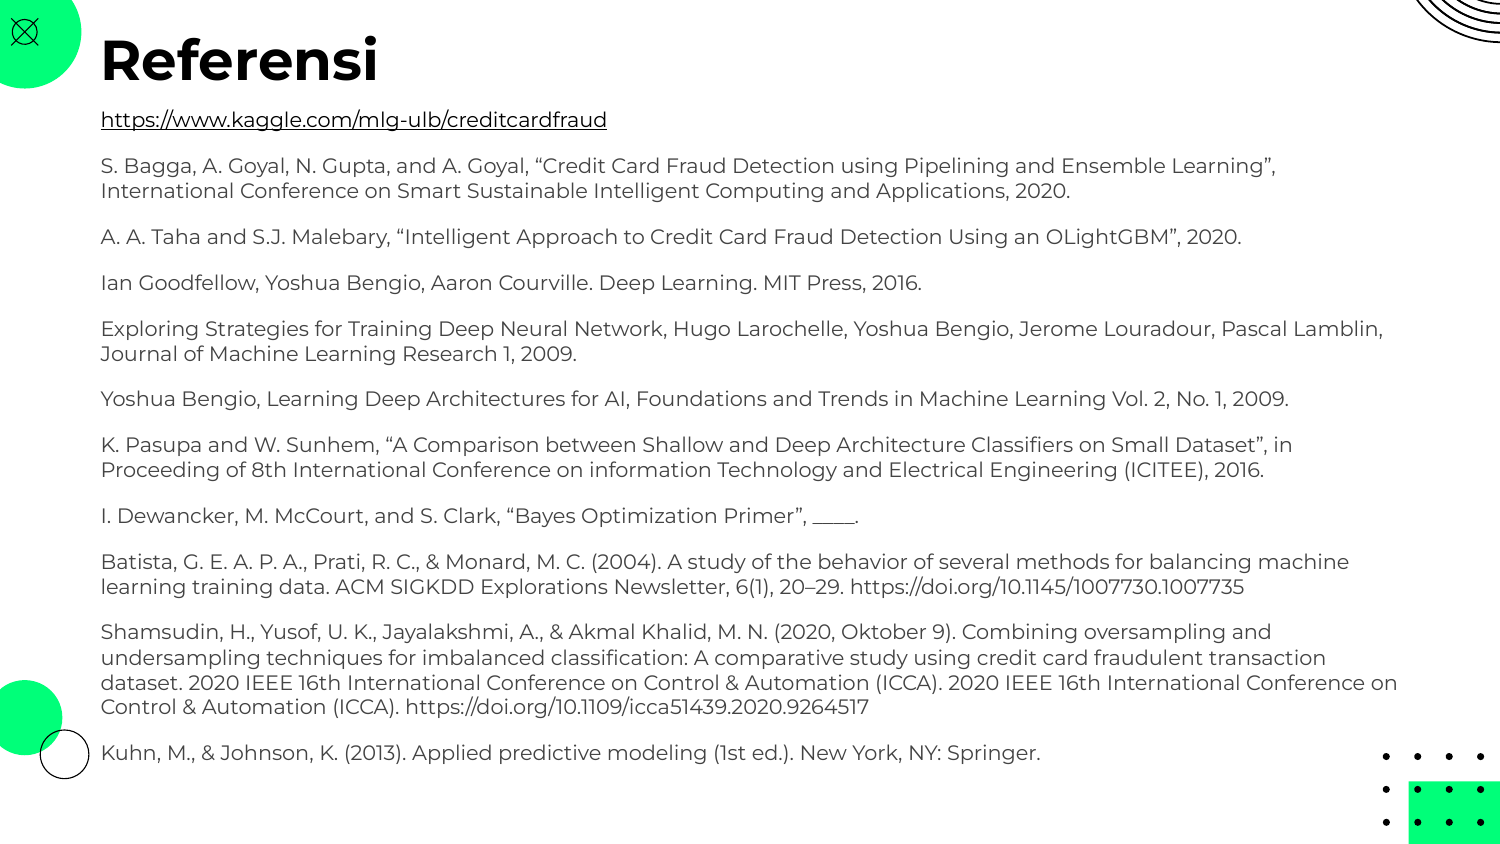

# Referensi
https://www.kaggle.com/mlg-ulb/creditcardfraud
S. Bagga, A. Goyal, N. Gupta, and A. Goyal, “Credit Card Fraud Detection using Pipelining and Ensemble Learning”, International Conference on Smart Sustainable Intelligent Computing and Applications, 2020.
A. A. Taha and S.J. Malebary, “Intelligent Approach to Credit Card Fraud Detection Using an OLightGBM”, 2020.
Ian Goodfellow, Yoshua Bengio, Aaron Courville. Deep Learning. MIT Press, 2016.
Exploring Strategies for Training Deep Neural Network, Hugo Larochelle, Yoshua Bengio, Jerome Louradour, Pascal Lamblin, Journal of Machine Learning Research 1, 2009.
Yoshua Bengio, Learning Deep Architectures for AI, Foundations and Trends in Machine Learning Vol. 2, No. 1, 2009.
K. Pasupa and W. Sunhem, “A Comparison between Shallow and Deep Architecture Classifiers on Small Dataset”, in Proceeding of 8th International Conference on information Technology and Electrical Engineering (ICITEE), 2016.
I. Dewancker, M. McCourt, and S. Clark, “Bayes Optimization Primer”, ____.
Batista, G. E. A. P. A., Prati, R. C., & Monard, M. C. (2004). A study of the behavior of several methods for balancing machine learning training data. ACM SIGKDD Explorations Newsletter, 6(1), 20–29. https://doi.org/10.1145/1007730.1007735
Shamsudin, H., Yusof, U. K., Jayalakshmi, A., & Akmal Khalid, M. N. (2020, Oktober 9). Combining oversampling and undersampling techniques for imbalanced classification: A comparative study using credit card fraudulent transaction dataset. 2020 IEEE 16th International Conference on Control & Automation (ICCA). 2020 IEEE 16th International Conference on Control & Automation (ICCA). https://doi.org/10.1109/icca51439.2020.9264517
Kuhn, M., & Johnson, K. (2013). Applied predictive modeling (1st ed.). New York, NY: Springer.